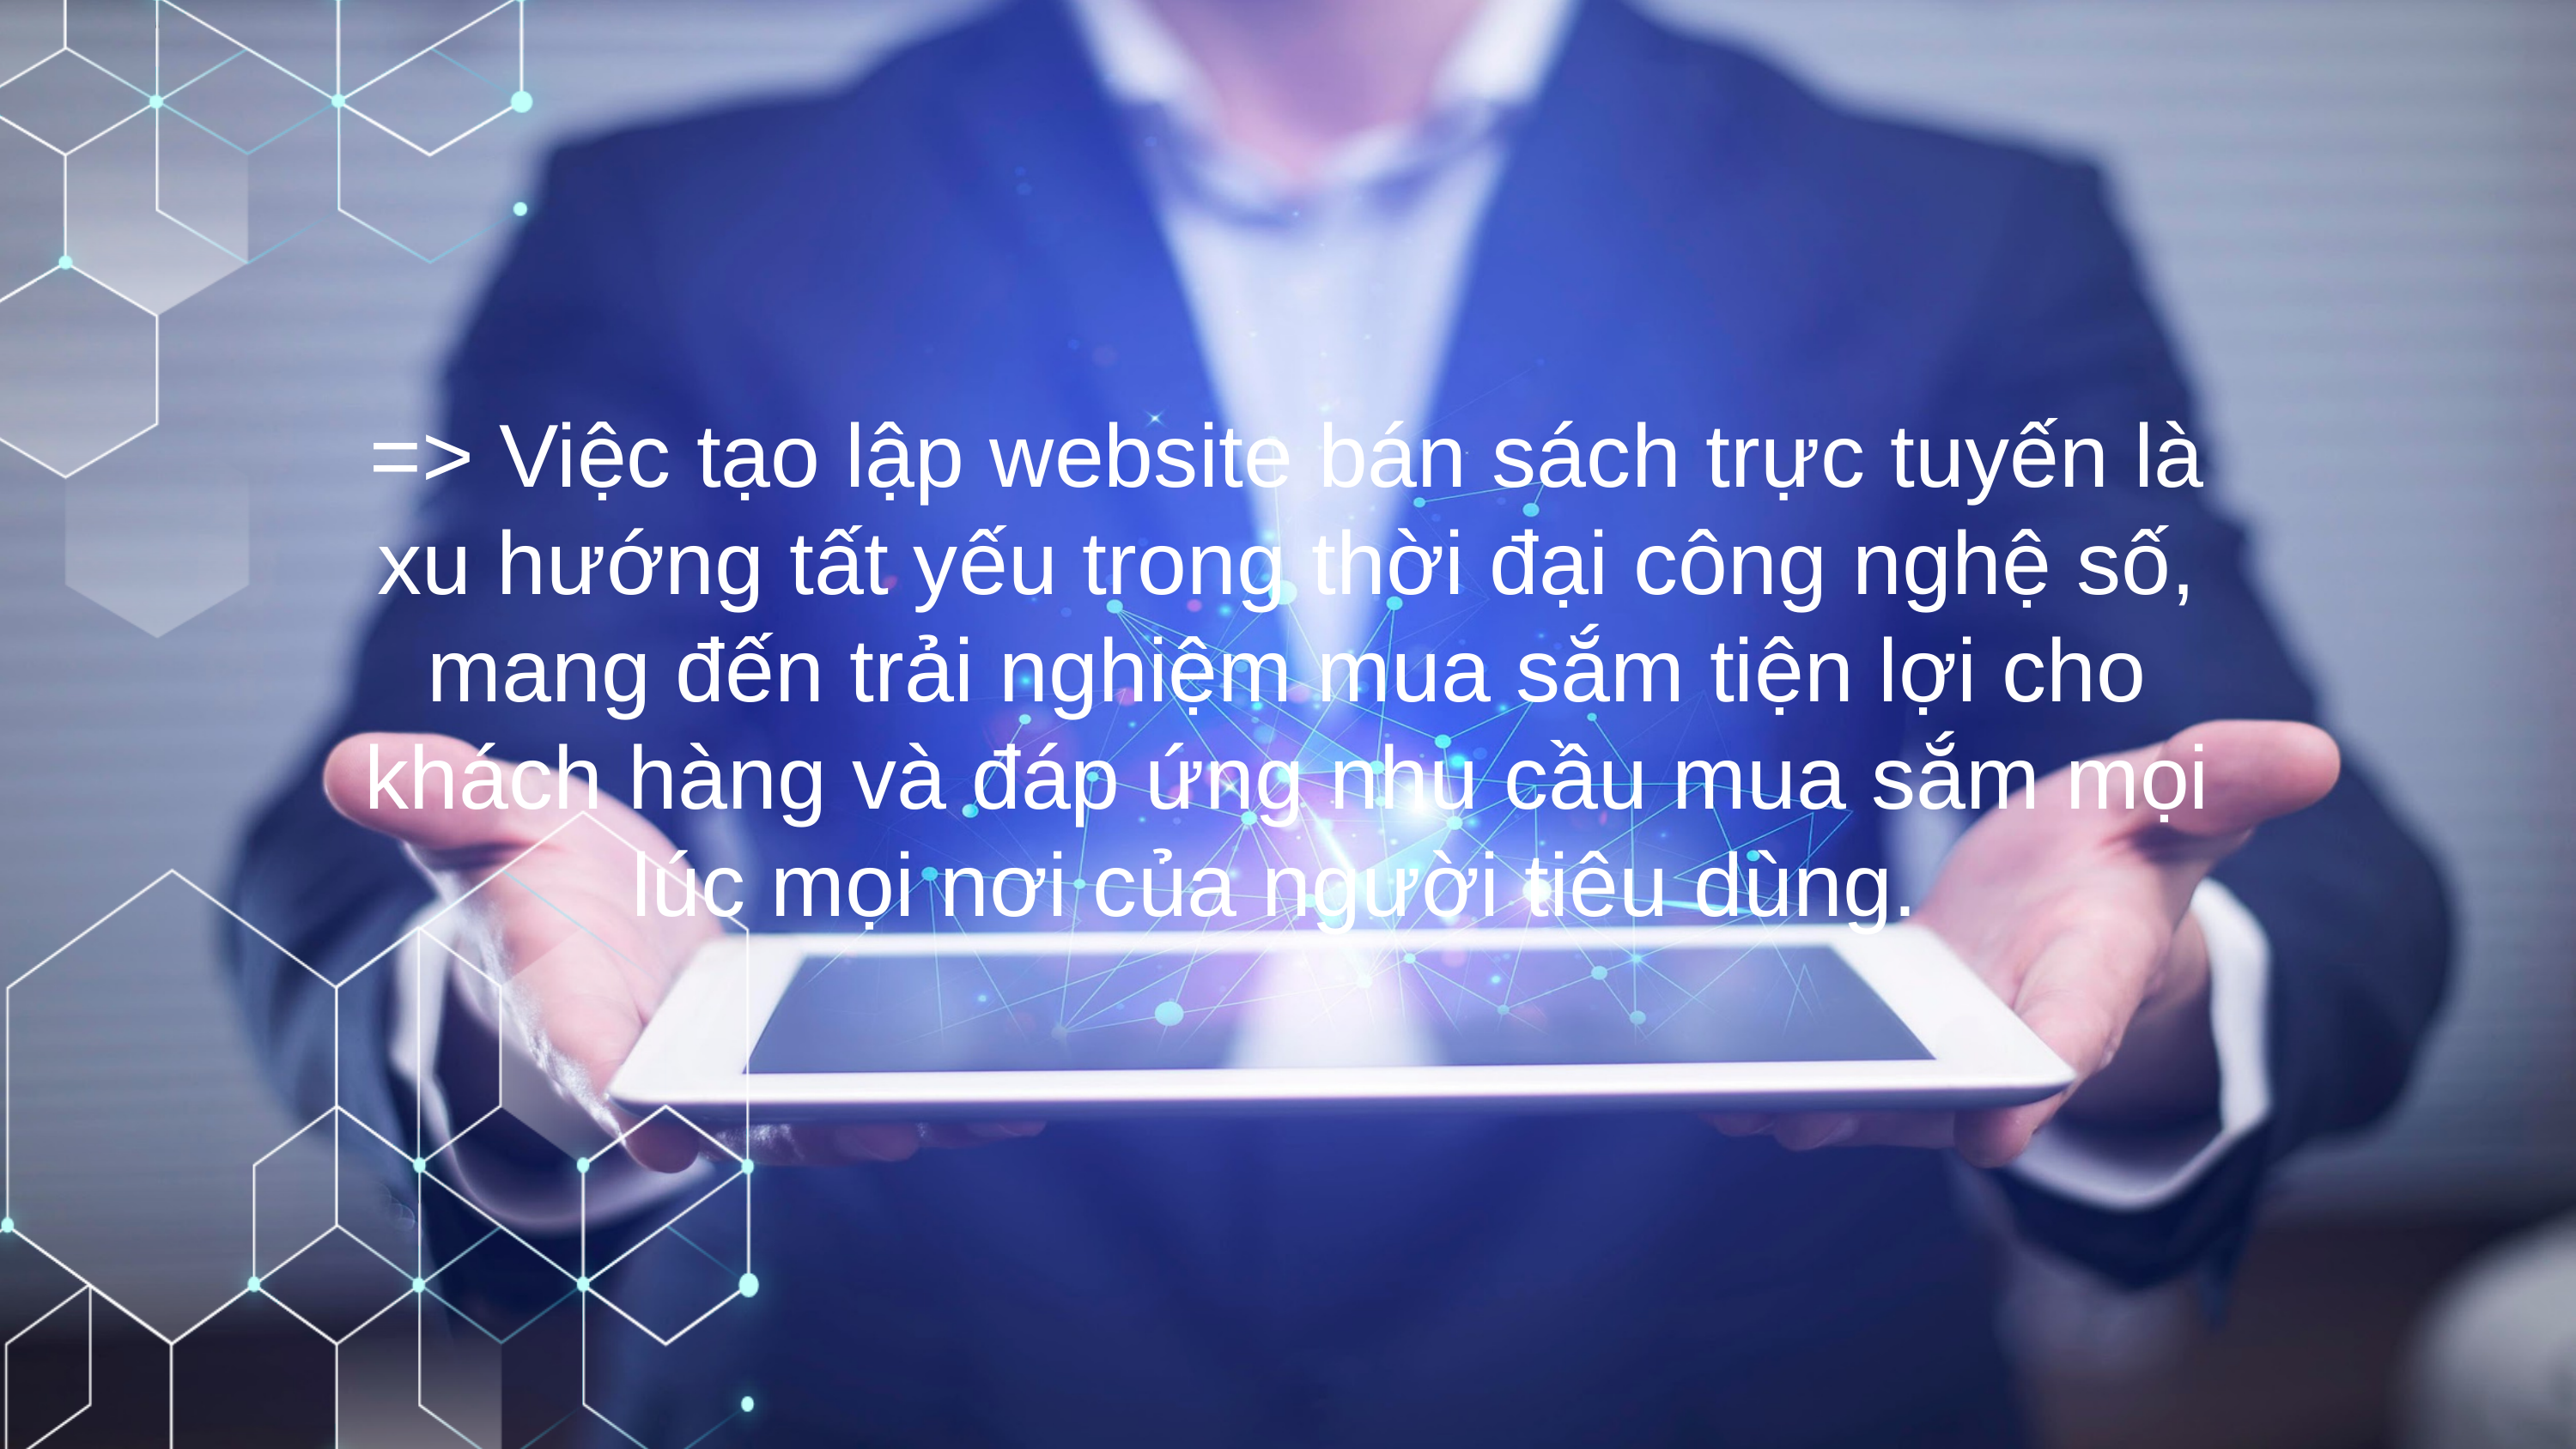

=> Việc tạo lập website bán sách trực tuyến là xu hướng tất yếu trong thời đại công nghệ số, mang đến trải nghiệm mua sắm tiện lợi cho khách hàng và đáp ứng nhu cầu mua sắm mọi lúc mọi nơi của người tiêu dùng.